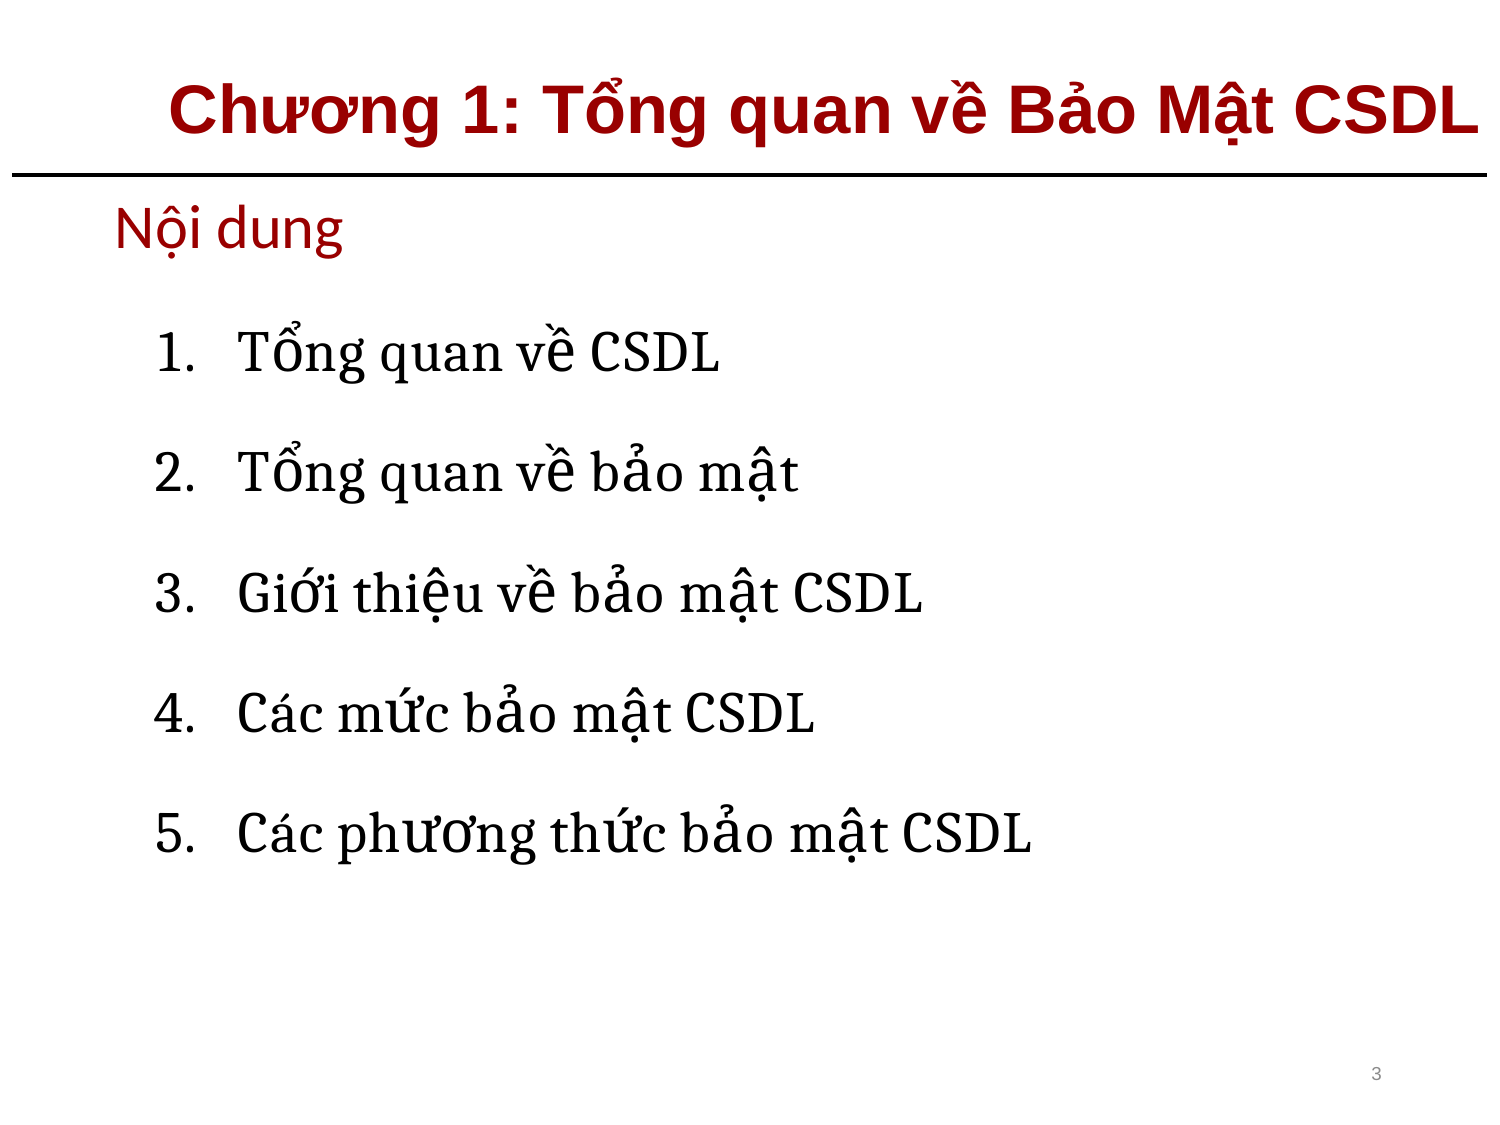

# Chương 1: Tổng quan về Bảo Mật CSDL
Nội dung
Tổng quan về CSDL
Tổng quan về bảo mật
Giới thiệu về bảo mật CSDL
Các mức bảo mật CSDL
Các phương thức bảo mật CSDL

3